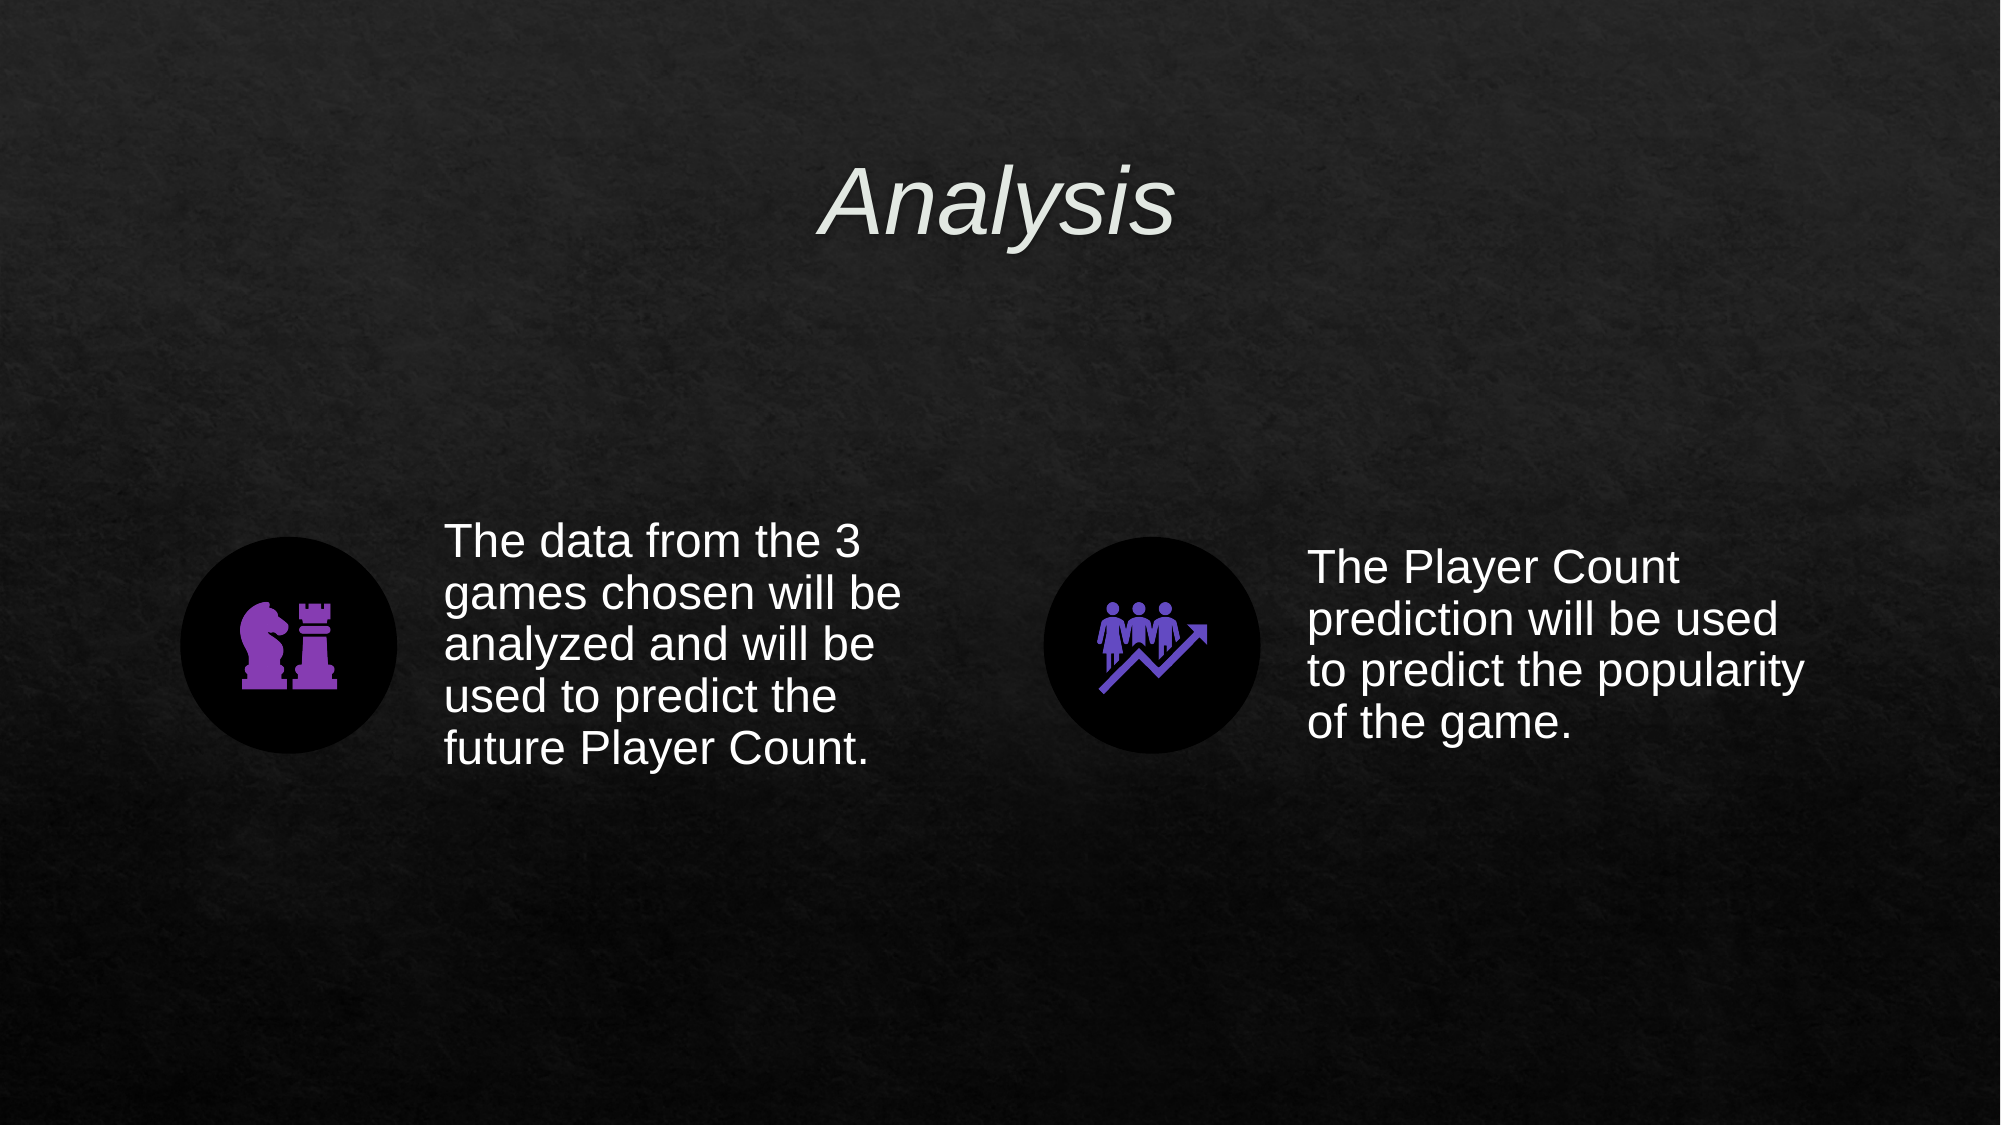

# Analysis
The data from the 3 games chosen will be analyzed and will be used to predict the future Player Count.
The Player Count prediction will be used to predict the popularity of the game.